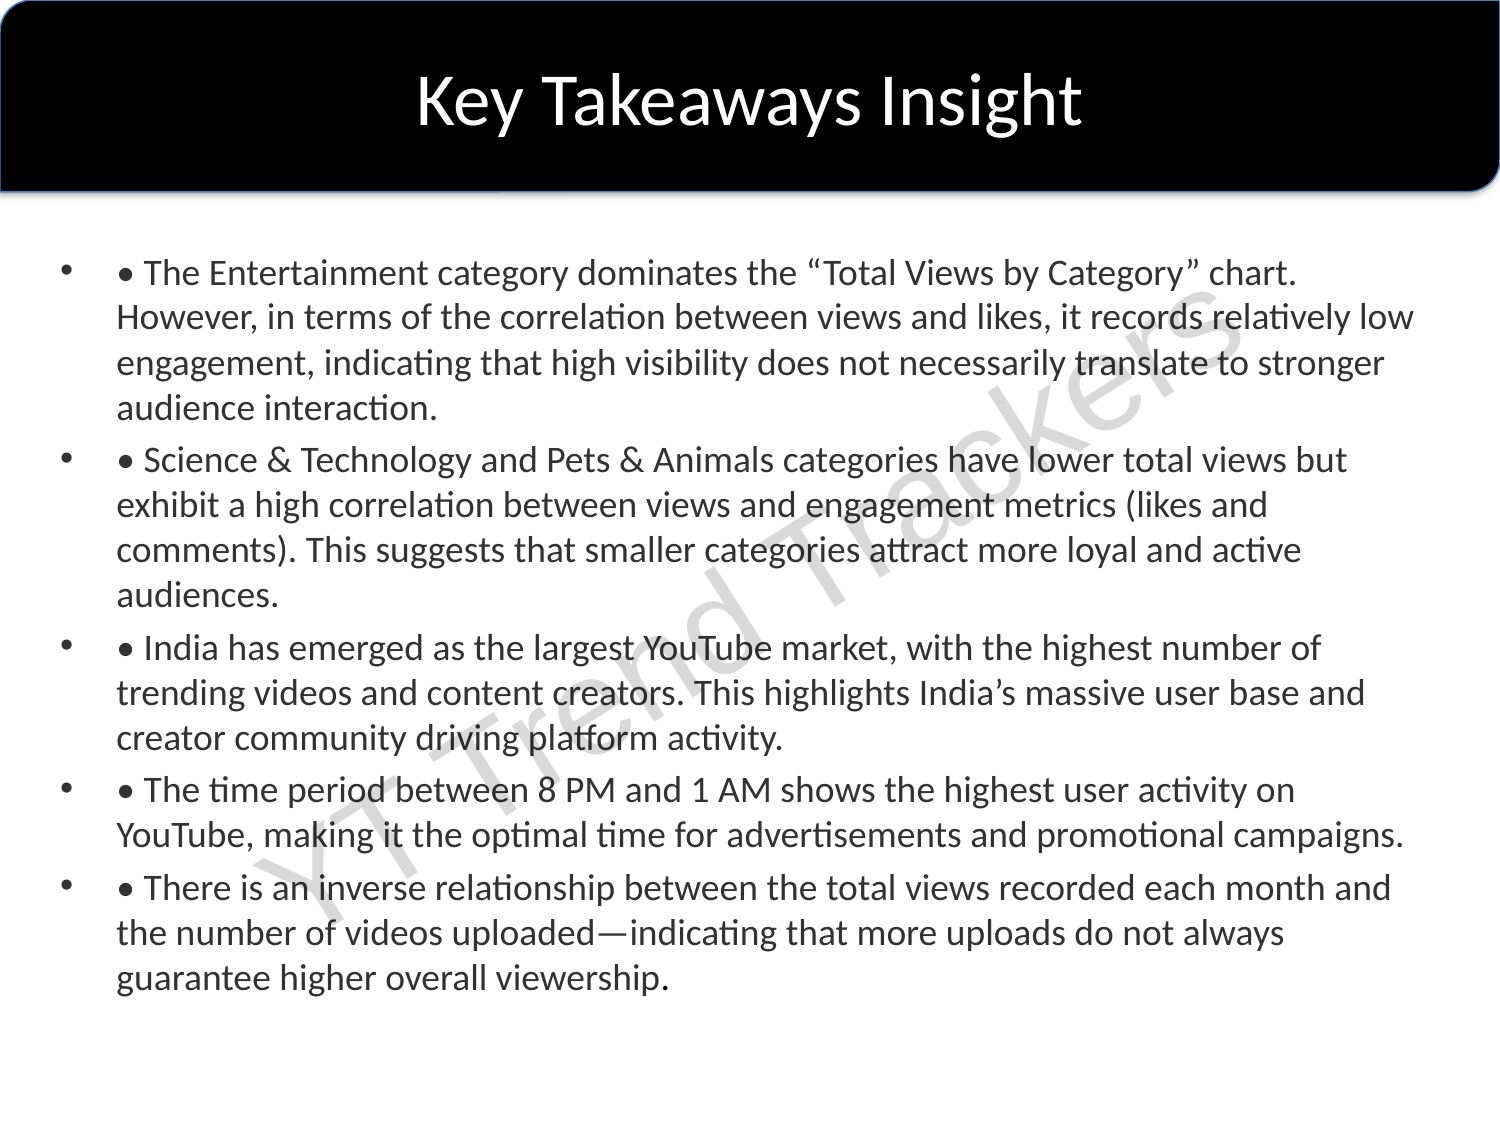

Key Takeaways Insight
• The Entertainment category dominates the “Total Views by Category” chart. However, in terms of the correlation between views and likes, it records relatively low engagement, indicating that high visibility does not necessarily translate to stronger audience interaction.
• Science & Technology and Pets & Animals categories have lower total views but exhibit a high correlation between views and engagement metrics (likes and comments). This suggests that smaller categories attract more loyal and active audiences.
• India has emerged as the largest YouTube market, with the highest number of trending videos and content creators. This highlights India’s massive user base and creator community driving platform activity.
• The time period between 8 PM and 1 AM shows the highest user activity on YouTube, making it the optimal time for advertisements and promotional campaigns.
• There is an inverse relationship between the total views recorded each month and the number of videos uploaded—indicating that more uploads do not always guarantee higher overall viewership.

YT Trend Trackers